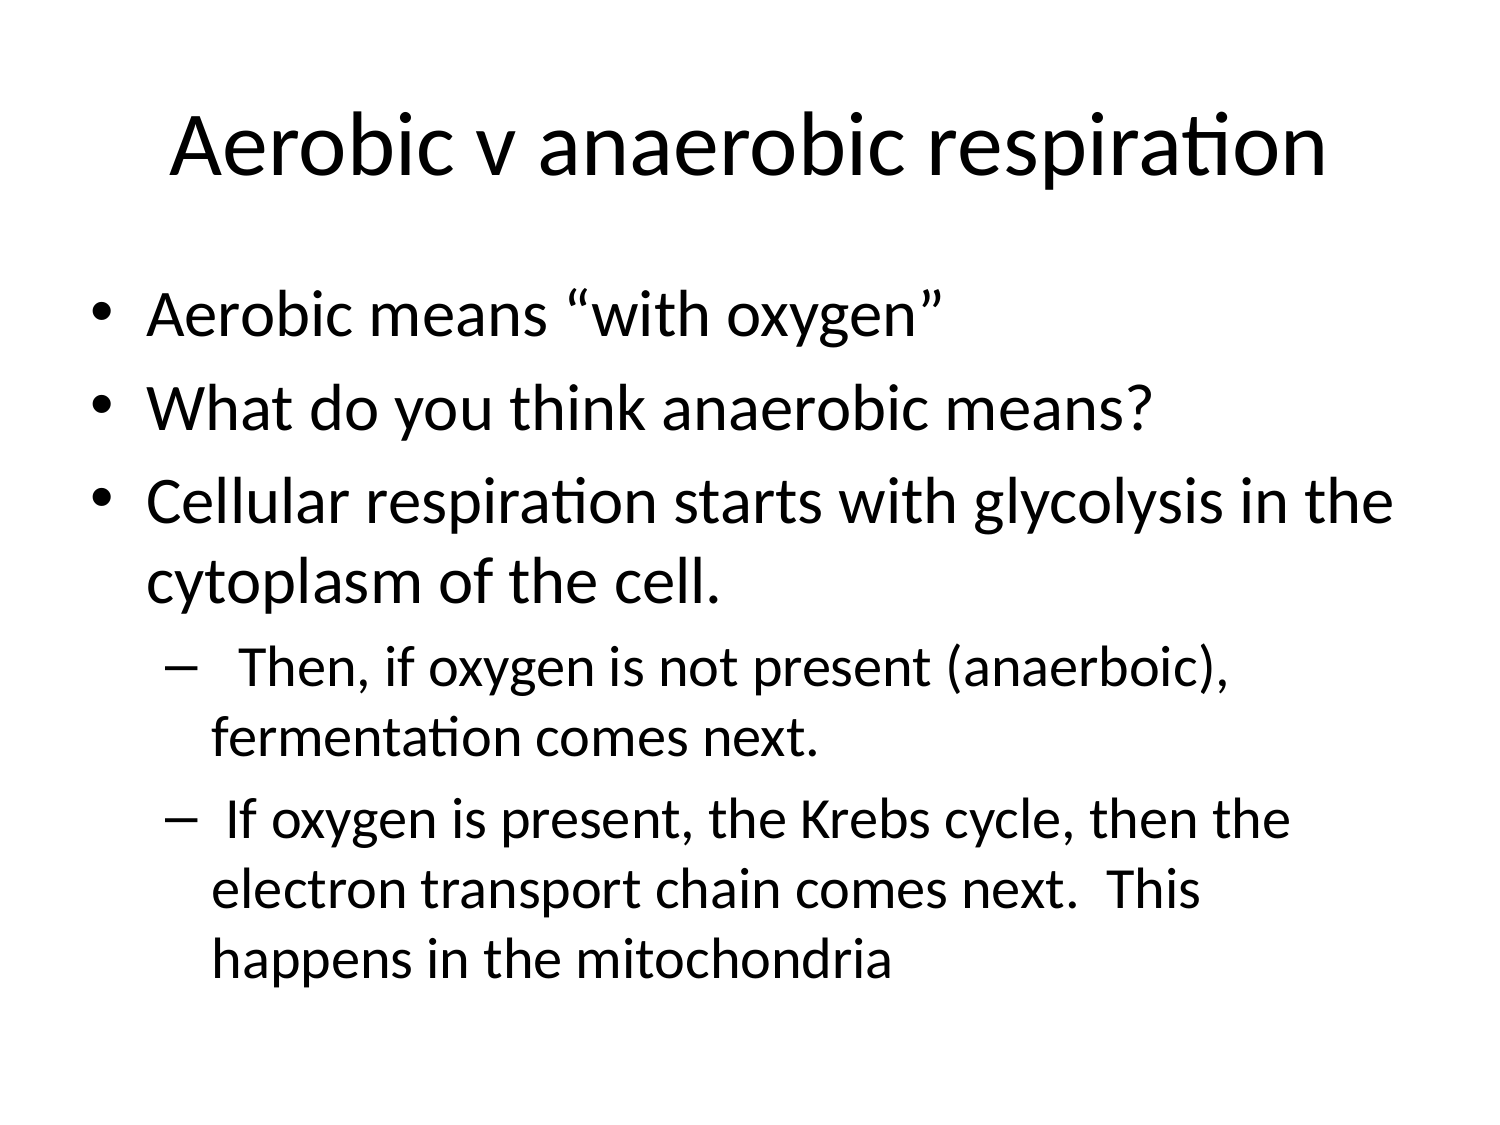

# Aerobic v anaerobic respiration
Aerobic means “with oxygen”
What do you think anaerobic means?
Cellular respiration starts with glycolysis in the cytoplasm of the cell.
  Then, if oxygen is not present (anaerboic), fermentation comes next.
 If oxygen is present, the Krebs cycle, then the electron transport chain comes next.  This happens in the mitochondria